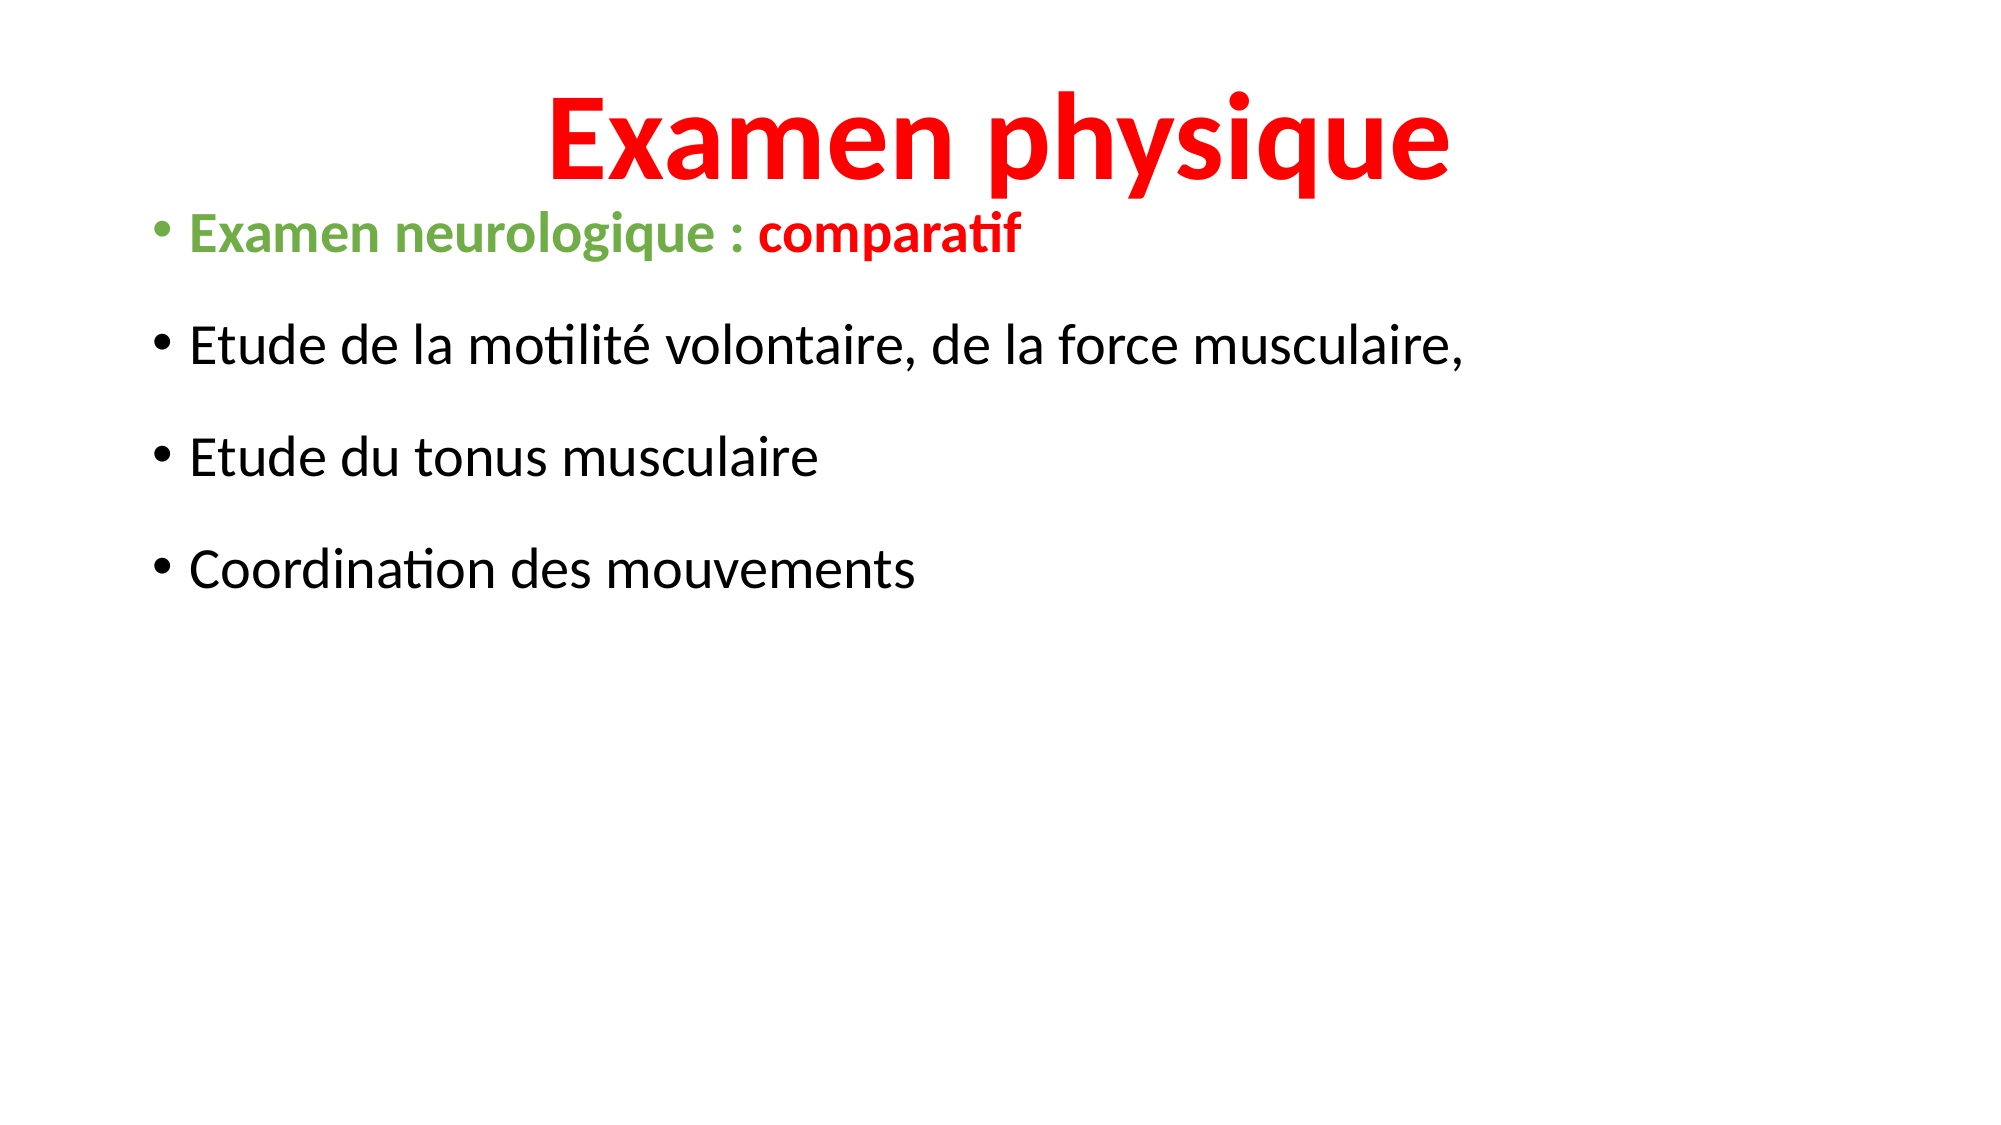

# Examen physique
Examen neurologique : comparatif
Etude de la motilité volontaire, de la force musculaire,
Etude du tonus musculaire
Coordination des mouvements